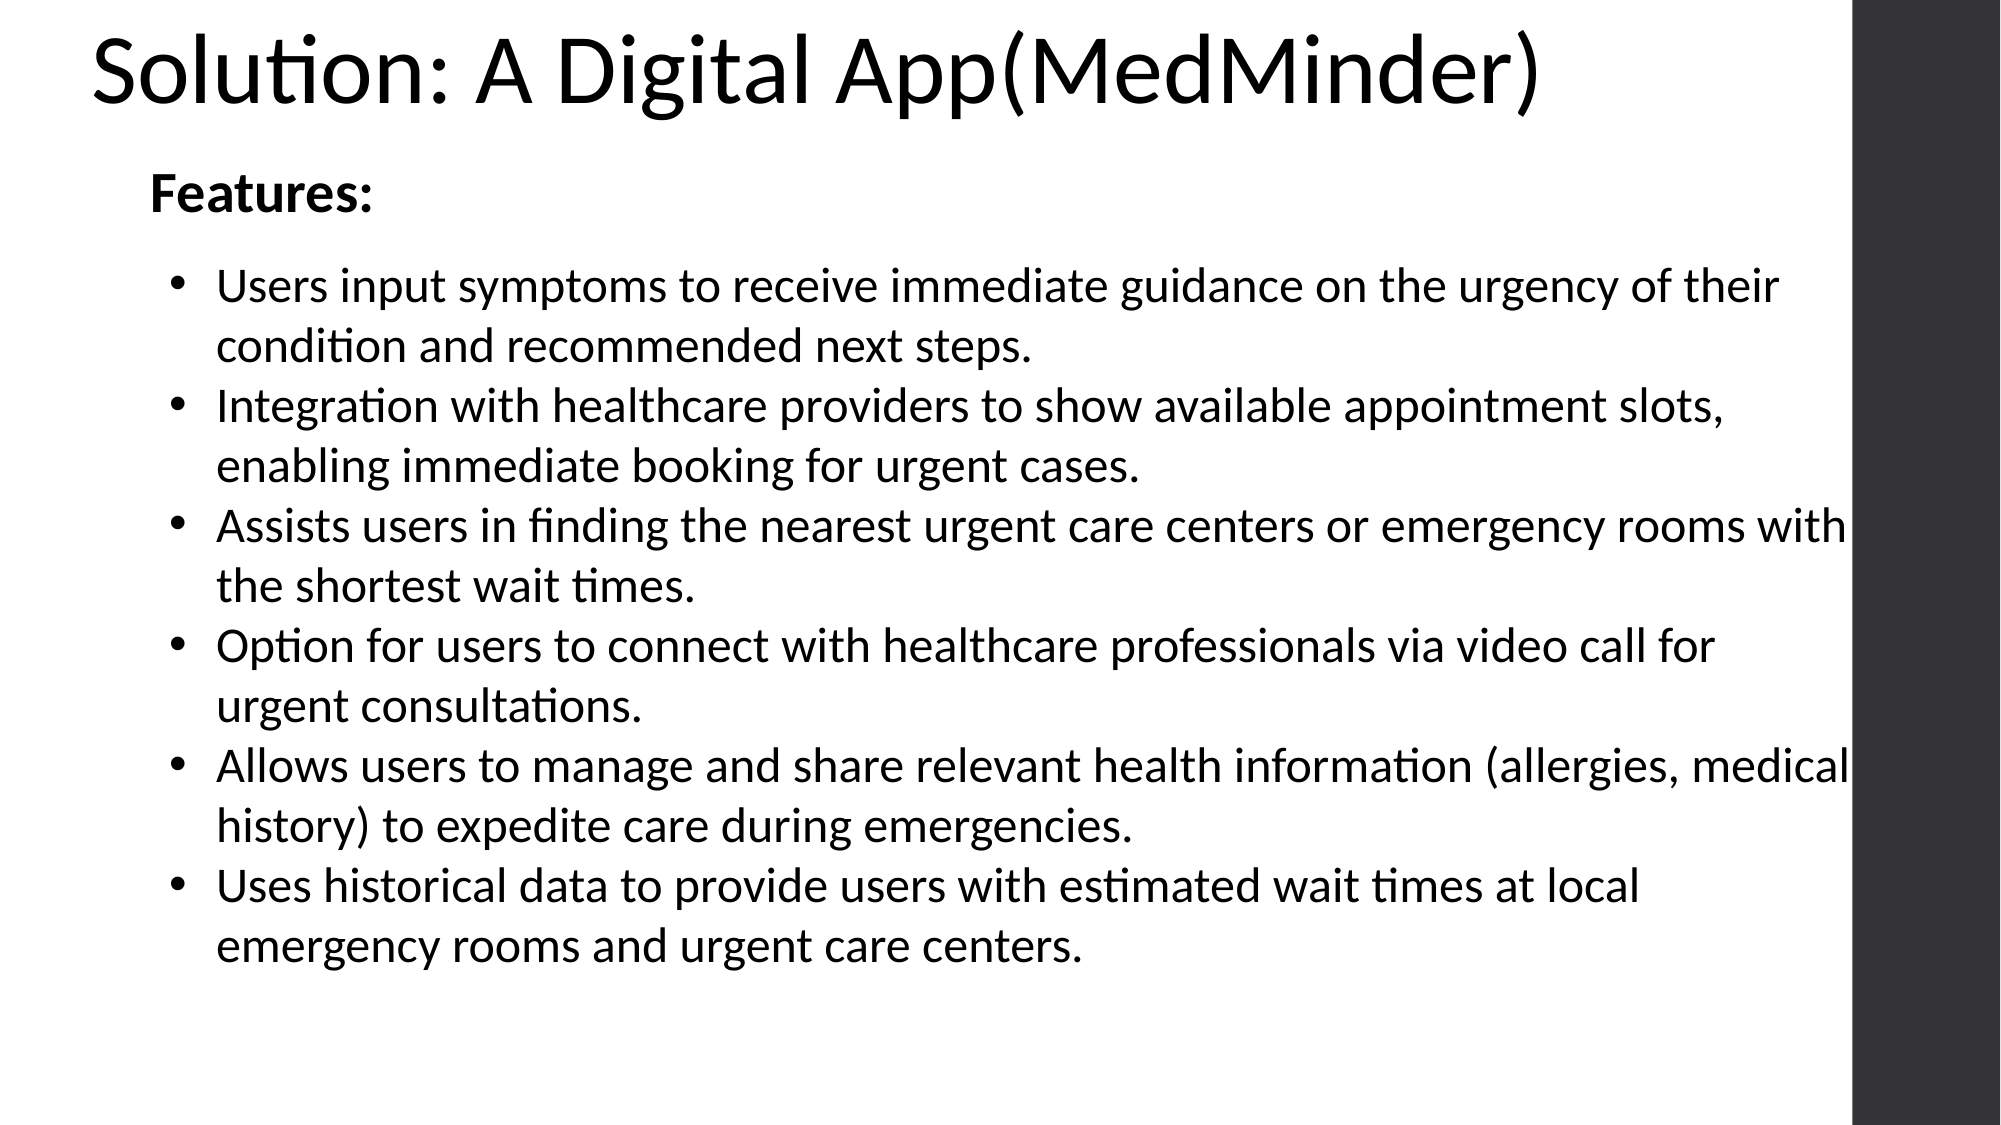

Solution: A Digital App(MedMinder)
Features:
2024-2026
Users input symptoms to receive immediate guidance on the urgency of their condition and recommended next steps.
Integration with healthcare providers to show available appointment slots, enabling immediate booking for urgent cases.
Assists users in finding the nearest urgent care centers or emergency rooms with the shortest wait times.
Option for users to connect with healthcare professionals via video call for urgent consultations.
Allows users to manage and share relevant health information (allergies, medical history) to expedite care during emergencies.
Uses historical data to provide users with estimated wait times at local emergency rooms and urgent care centers.